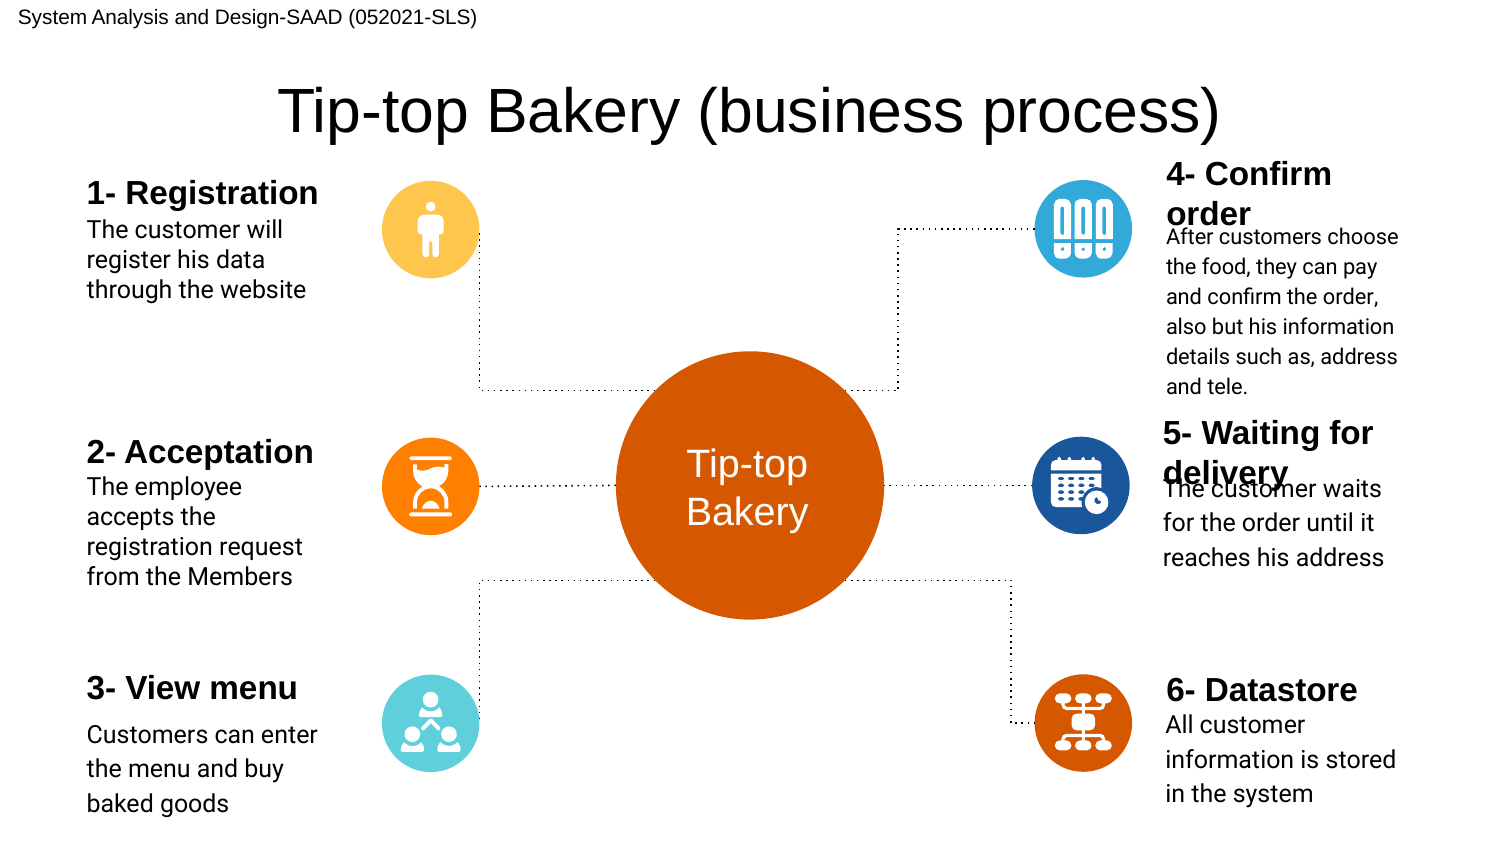

System Analysis and Design-SAAD (052021-SLS)
# Tip-top Bakery (business process)
1- Registration
4- Confirm order

The customer will register his data through the website
After customers choose the food, they can pay and confirm the order, also but his information details such as, address and tele.

2- Acceptation
5- Waiting for delivery
Tip-top Bakery

The employee accepts the registration request from the Members
The customer waits for the order until it reaches his address
3- View menu
6- Datastore

Customers can enter the menu and buy baked goods
All customer information is stored in the system